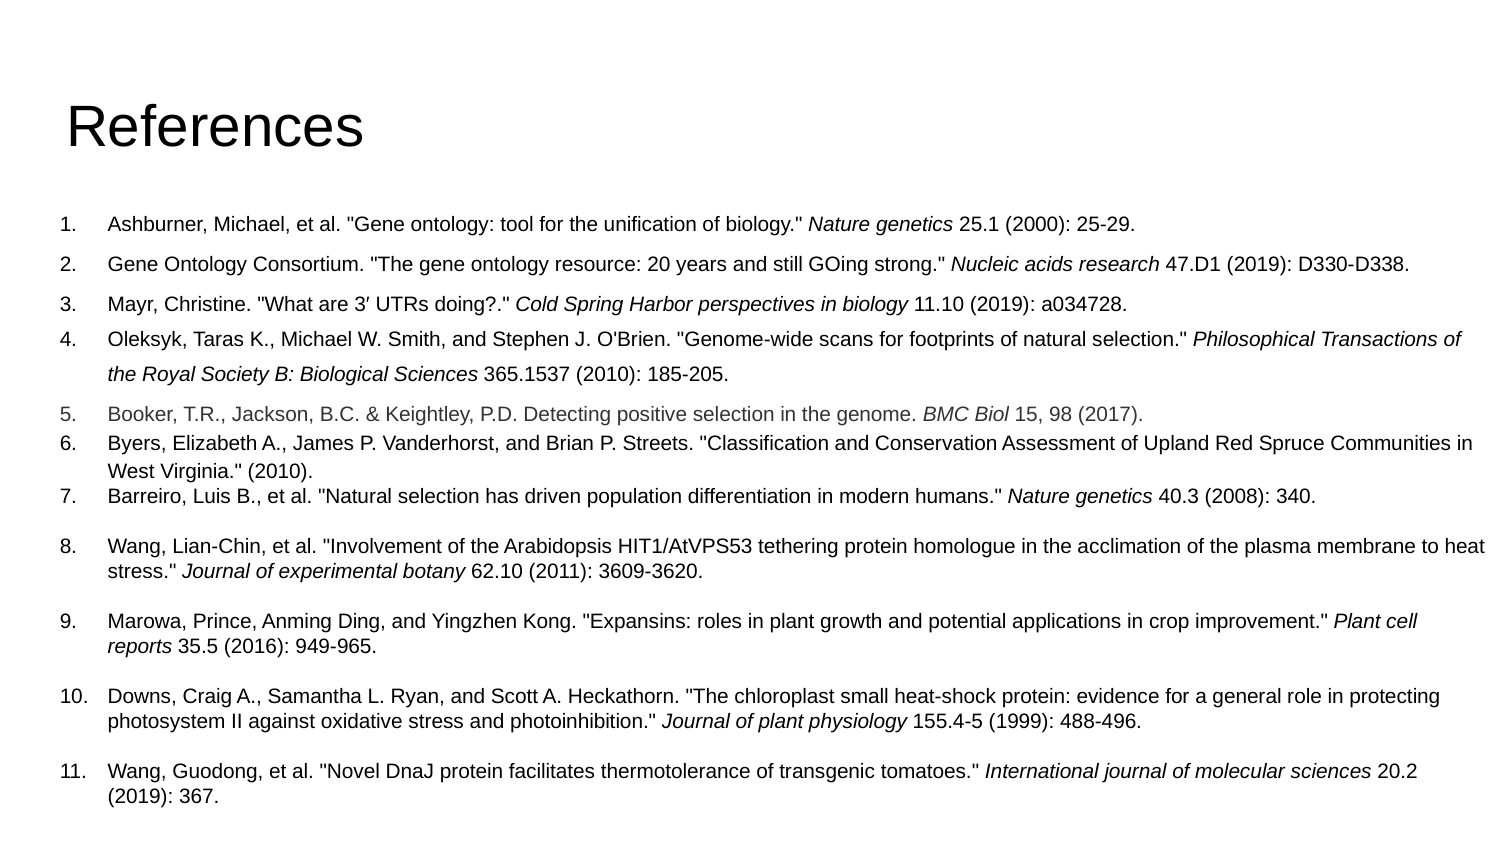

# References
Ashburner, Michael, et al. "Gene ontology: tool for the unification of biology." Nature genetics 25.1 (2000): 25-29.
Gene Ontology Consortium. "The gene ontology resource: 20 years and still GOing strong." Nucleic acids research 47.D1 (2019): D330-D338.
Mayr, Christine. "What are 3′ UTRs doing?." Cold Spring Harbor perspectives in biology 11.10 (2019): a034728.
Oleksyk, Taras K., Michael W. Smith, and Stephen J. O'Brien. "Genome-wide scans for footprints of natural selection." Philosophical Transactions of the Royal Society B: Biological Sciences 365.1537 (2010): 185-205.
Booker, T.R., Jackson, B.C. & Keightley, P.D. Detecting positive selection in the genome. BMC Biol 15, 98 (2017).
Byers, Elizabeth A., James P. Vanderhorst, and Brian P. Streets. "Classification and Conservation Assessment of Upland Red Spruce Communities in West Virginia." (2010).
Barreiro, Luis B., et al. "Natural selection has driven population differentiation in modern humans." Nature genetics 40.3 (2008): 340.

Wang, Lian-Chin, et al. "Involvement of the Arabidopsis HIT1/AtVPS53 tethering protein homologue in the acclimation of the plasma membrane to heat stress." Journal of experimental botany 62.10 (2011): 3609-3620.

Marowa, Prince, Anming Ding, and Yingzhen Kong. "Expansins: roles in plant growth and potential applications in crop improvement." Plant cell reports 35.5 (2016): 949-965.

Downs, Craig A., Samantha L. Ryan, and Scott A. Heckathorn. "The chloroplast small heat-shock protein: evidence for a general role in protecting photosystem II against oxidative stress and photoinhibition." Journal of plant physiology 155.4-5 (1999): 488-496.

Wang, Guodong, et al. "Novel DnaJ protein facilitates thermotolerance of transgenic tomatoes." International journal of molecular sciences 20.2 (2019): 367.